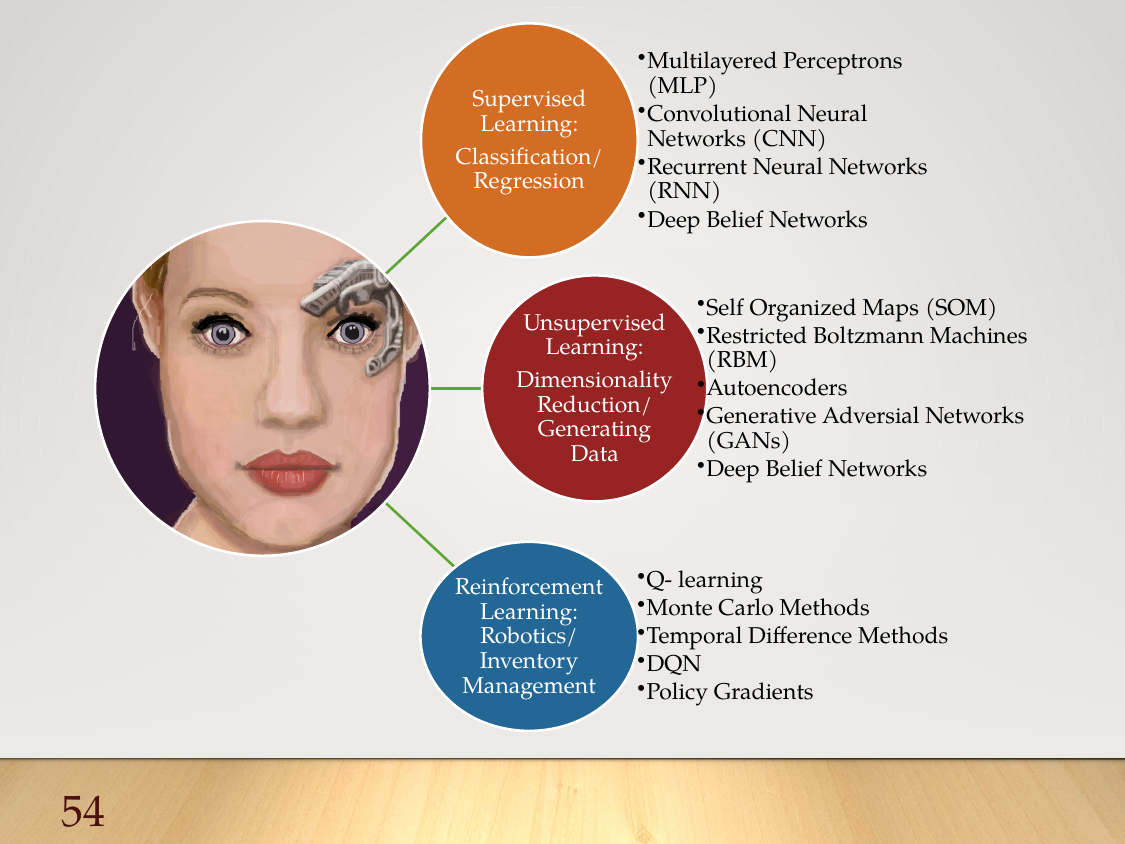

Supervised Learning:
Classification/Regression
Multilayered Perceptrons (MLP)
Convolutional Neural Networks (CNN)
Recurrent Neural Networks (RNN)
Deep Belief Networks
Unsupervised Learning:
Dimensionality Reduction/ Generating Data
Self Organized Maps (SOM)
Restricted Boltzmann Machines (RBM)
Autoencoders
Generative Adversial Networks (GANs)
Deep Belief Networks
Reinforcement Learning:
Robotics/ Inventory Management
Q- learning
Monte Carlo Methods
Temporal Difference Methods
DQN
Policy Gradients
54